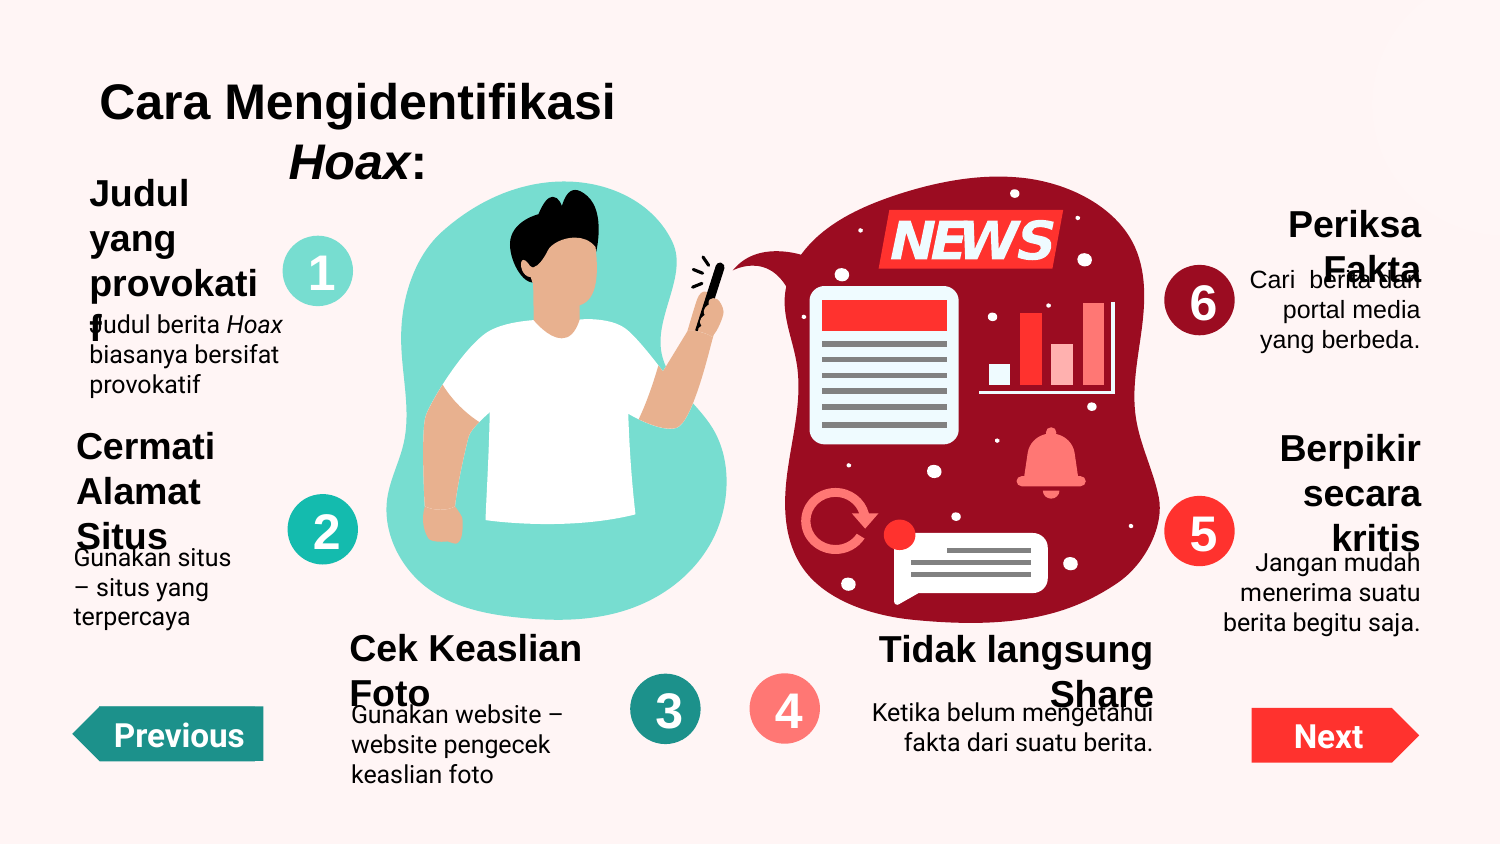

# Cara Mengidentifikasi Hoax:

Periksa Fakta
Cari  berita dari portal media yang berbeda.
6
Judul yang provokatif
Judul berita Hoax biasanya bersifat provokatif
1
Cermati Alamat Situs
Gunakan situs – situs yang terpercaya
2
Berpikir secara kritis
Jangan mudah menerima suatu berita begitu saja.
5
Cek Keaslian Foto
Gunakan website – website pengecek keaslian foto
3
Tidak langsung Share
Ketika belum mengetahui fakta dari suatu berita.
4
Previous

Next